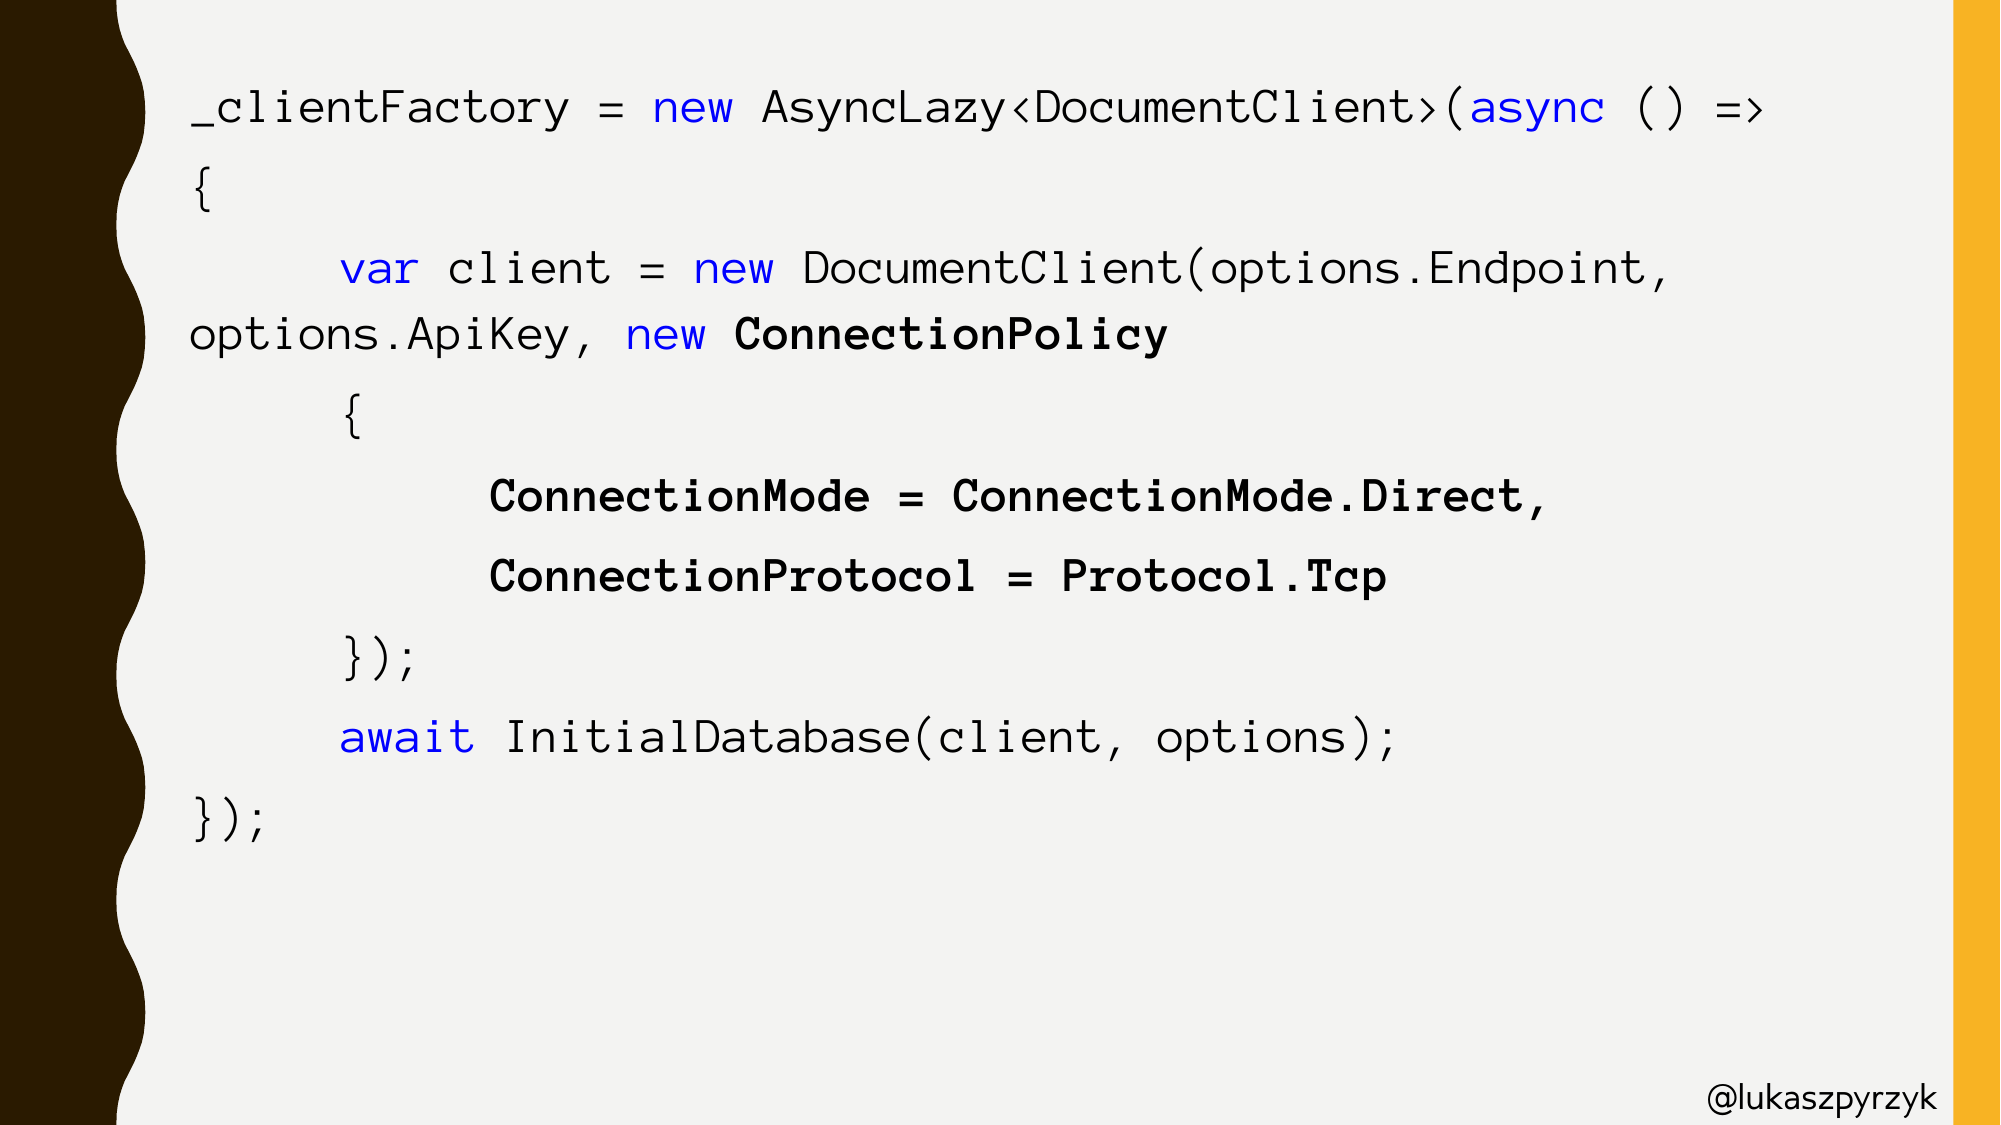

_clientFactory = new AsyncLazy<DocumentClient>(async () =>
{
	var client = new DocumentClient(options.Endpoint,         options.ApiKey, new ConnectionPolicy
	{
		ConnectionMode = ConnectionMode.Direct,
		ConnectionProtocol = Protocol.Tcp
	});
	await InitialDatabase(client, options);
});
@lukaszpyrzyk